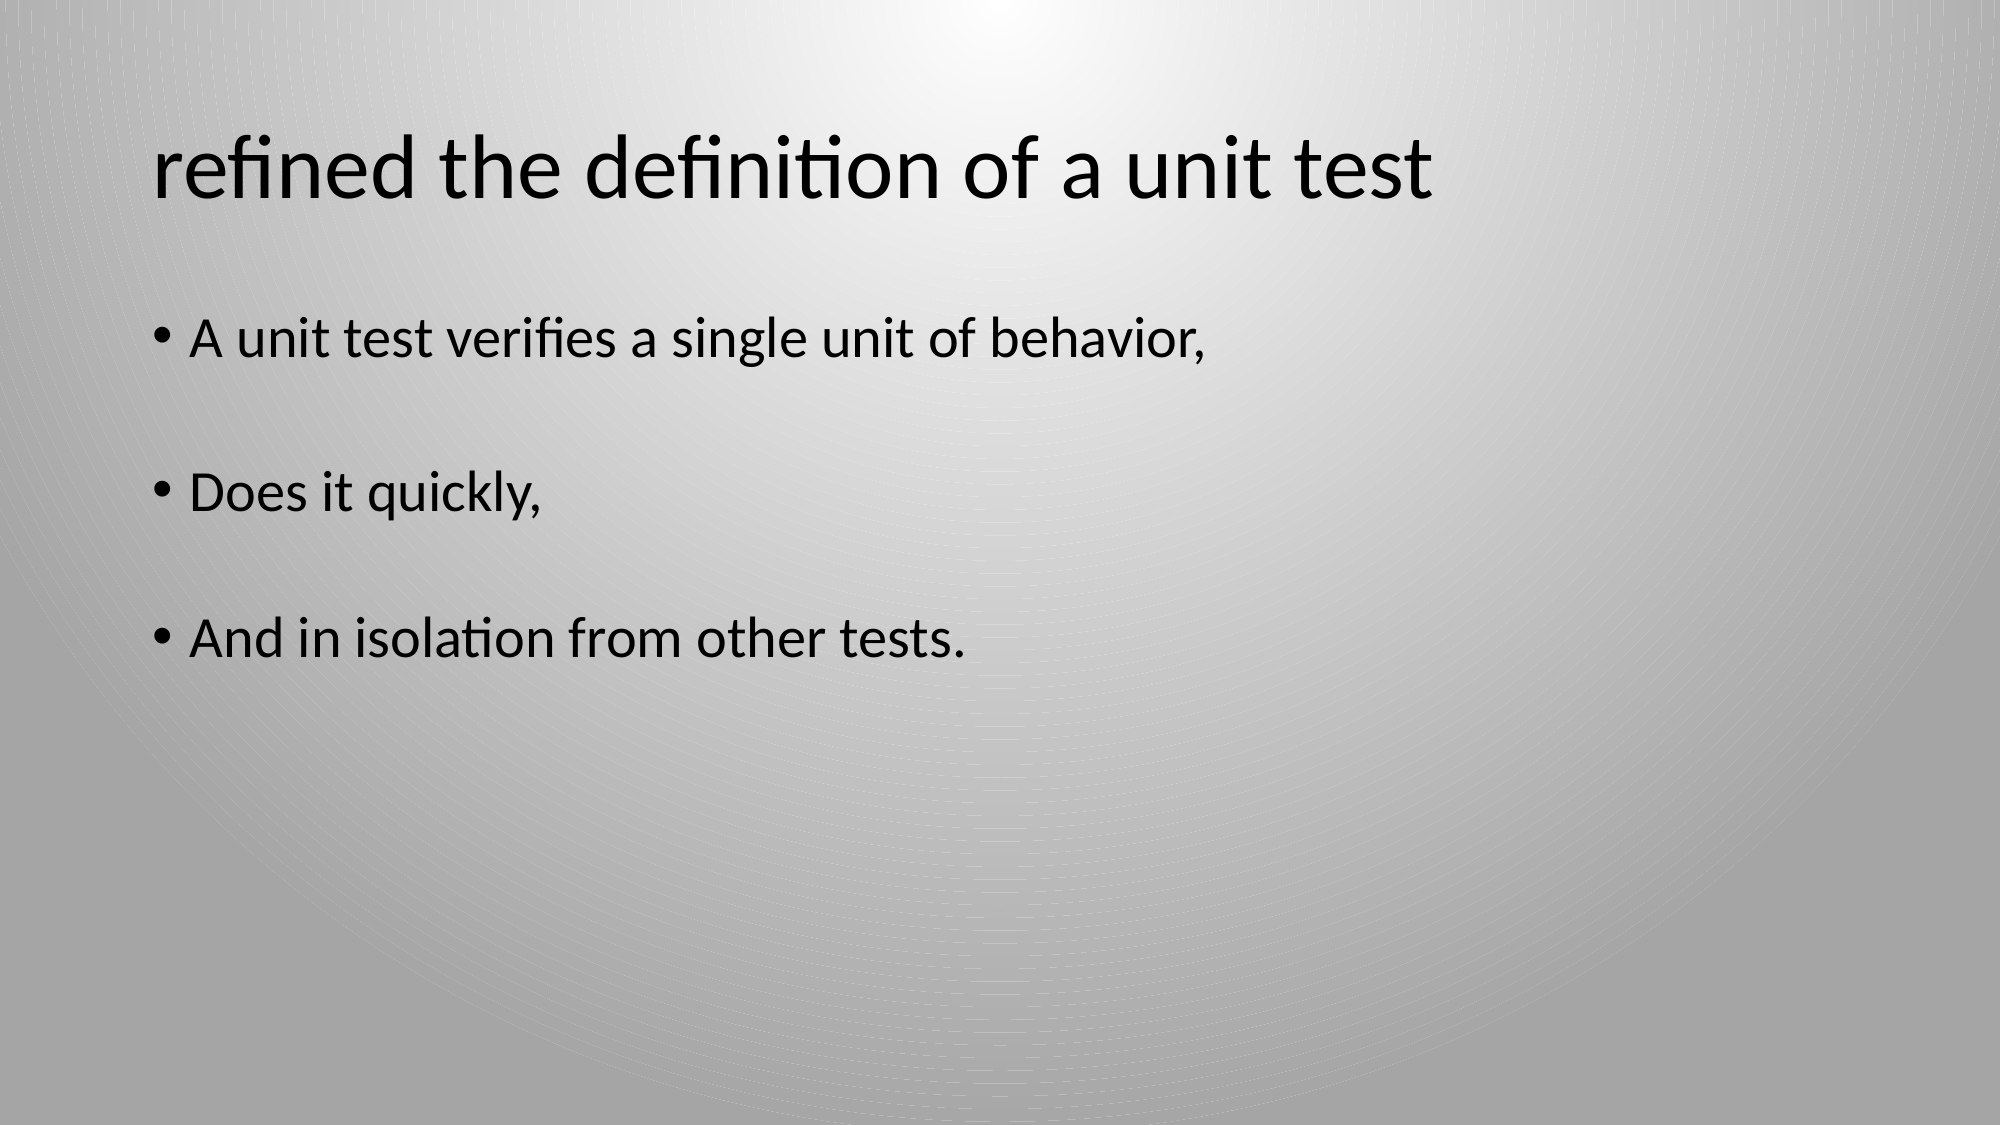

# refined the definition of a unit test
A unit test verifies a single unit of behavior,
Does it quickly,
And in isolation from other tests.